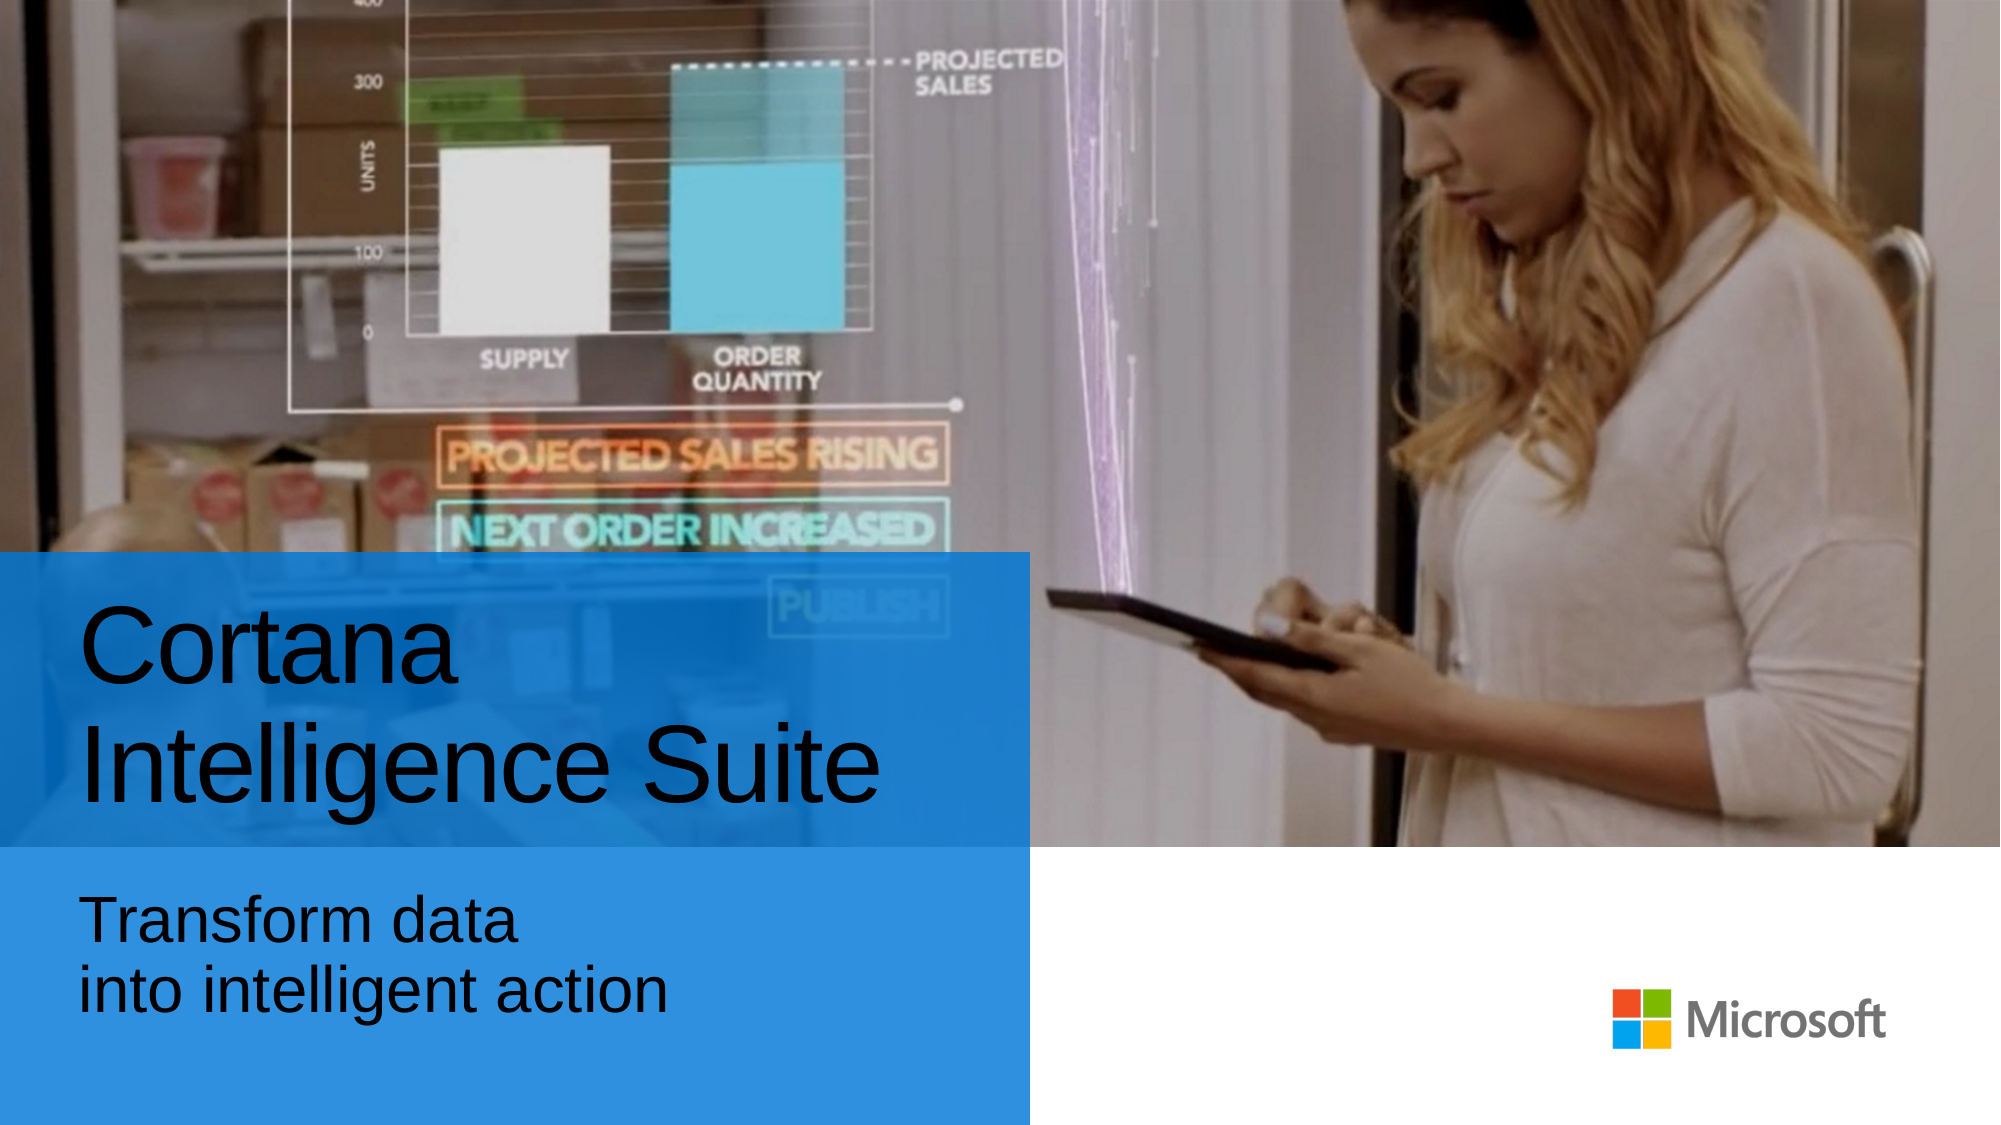

# Cortana Intelligence Suite
Transform data
into intelligent action